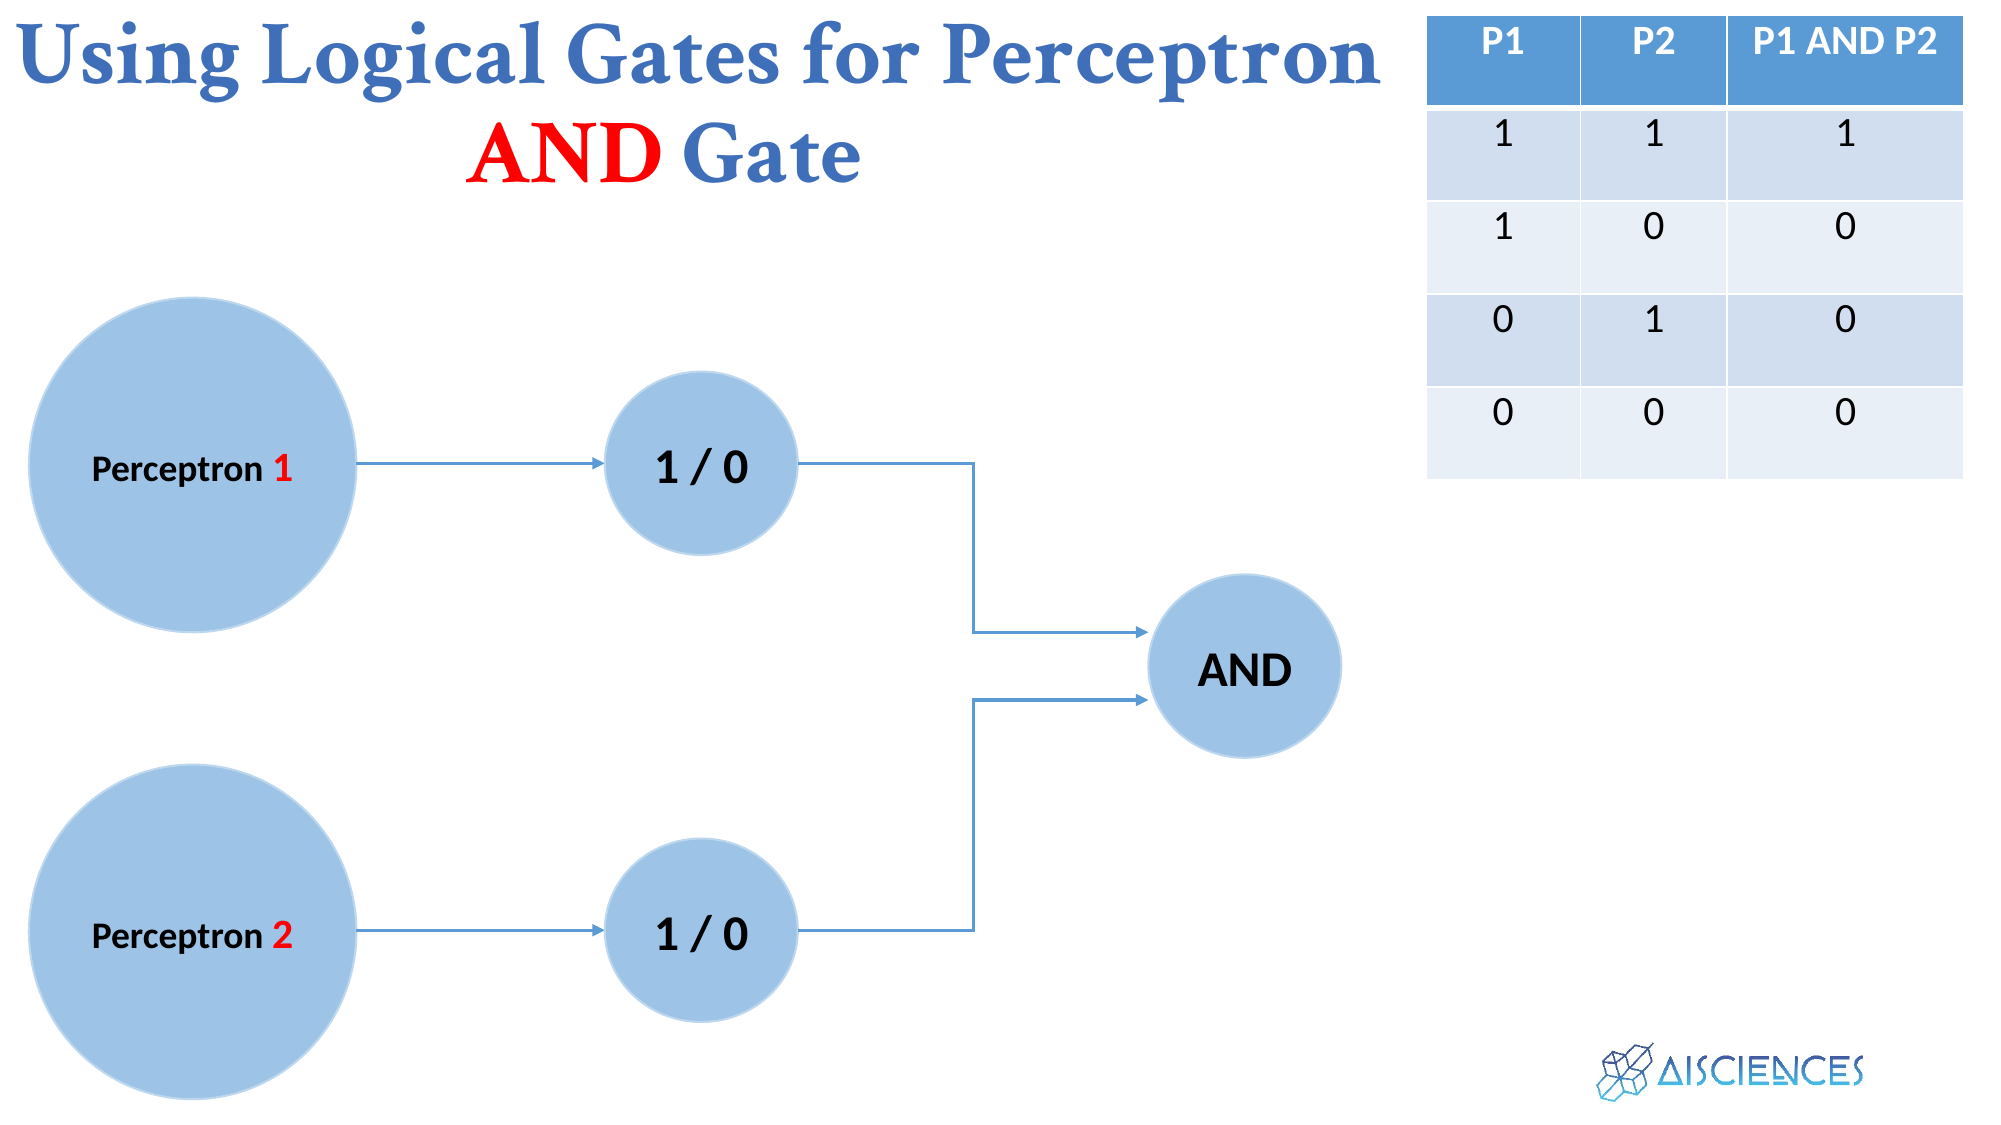

# Using Logical Gates for Perceptron AND Gate
| P1 | P2 | P1 AND P2 |
| --- | --- | --- |
| 1 | 1 | 1 |
| 1 | 0 | 0 |
| 0 | 1 | 0 |
| 0 | 0 | 0 |
Perceptron 1
1 / 0
AND
Perceptron 2
1 / 0